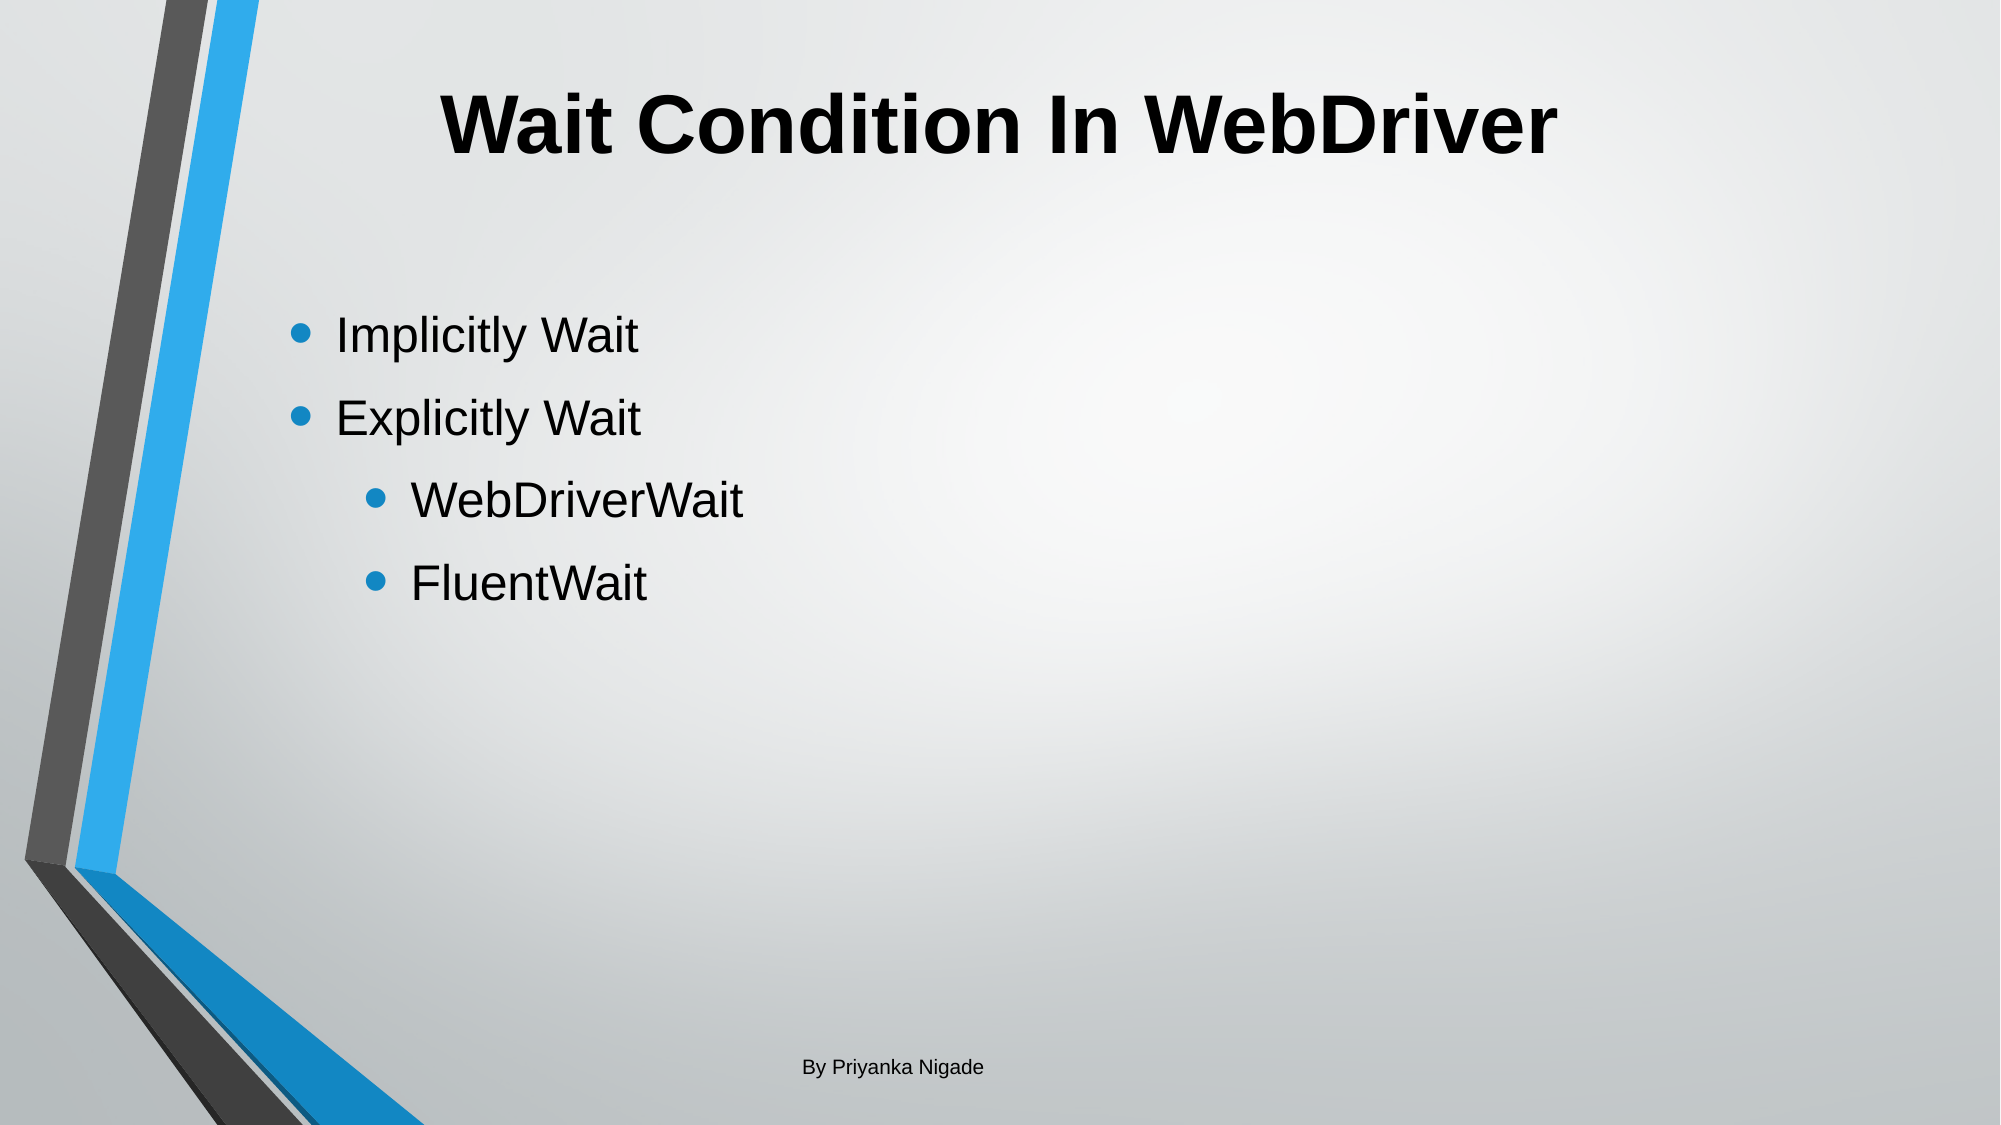

# Wait Condition In WebDriver
Implicitly Wait
Explicitly Wait
WebDriverWait
FluentWait
By Priyanka Nigade